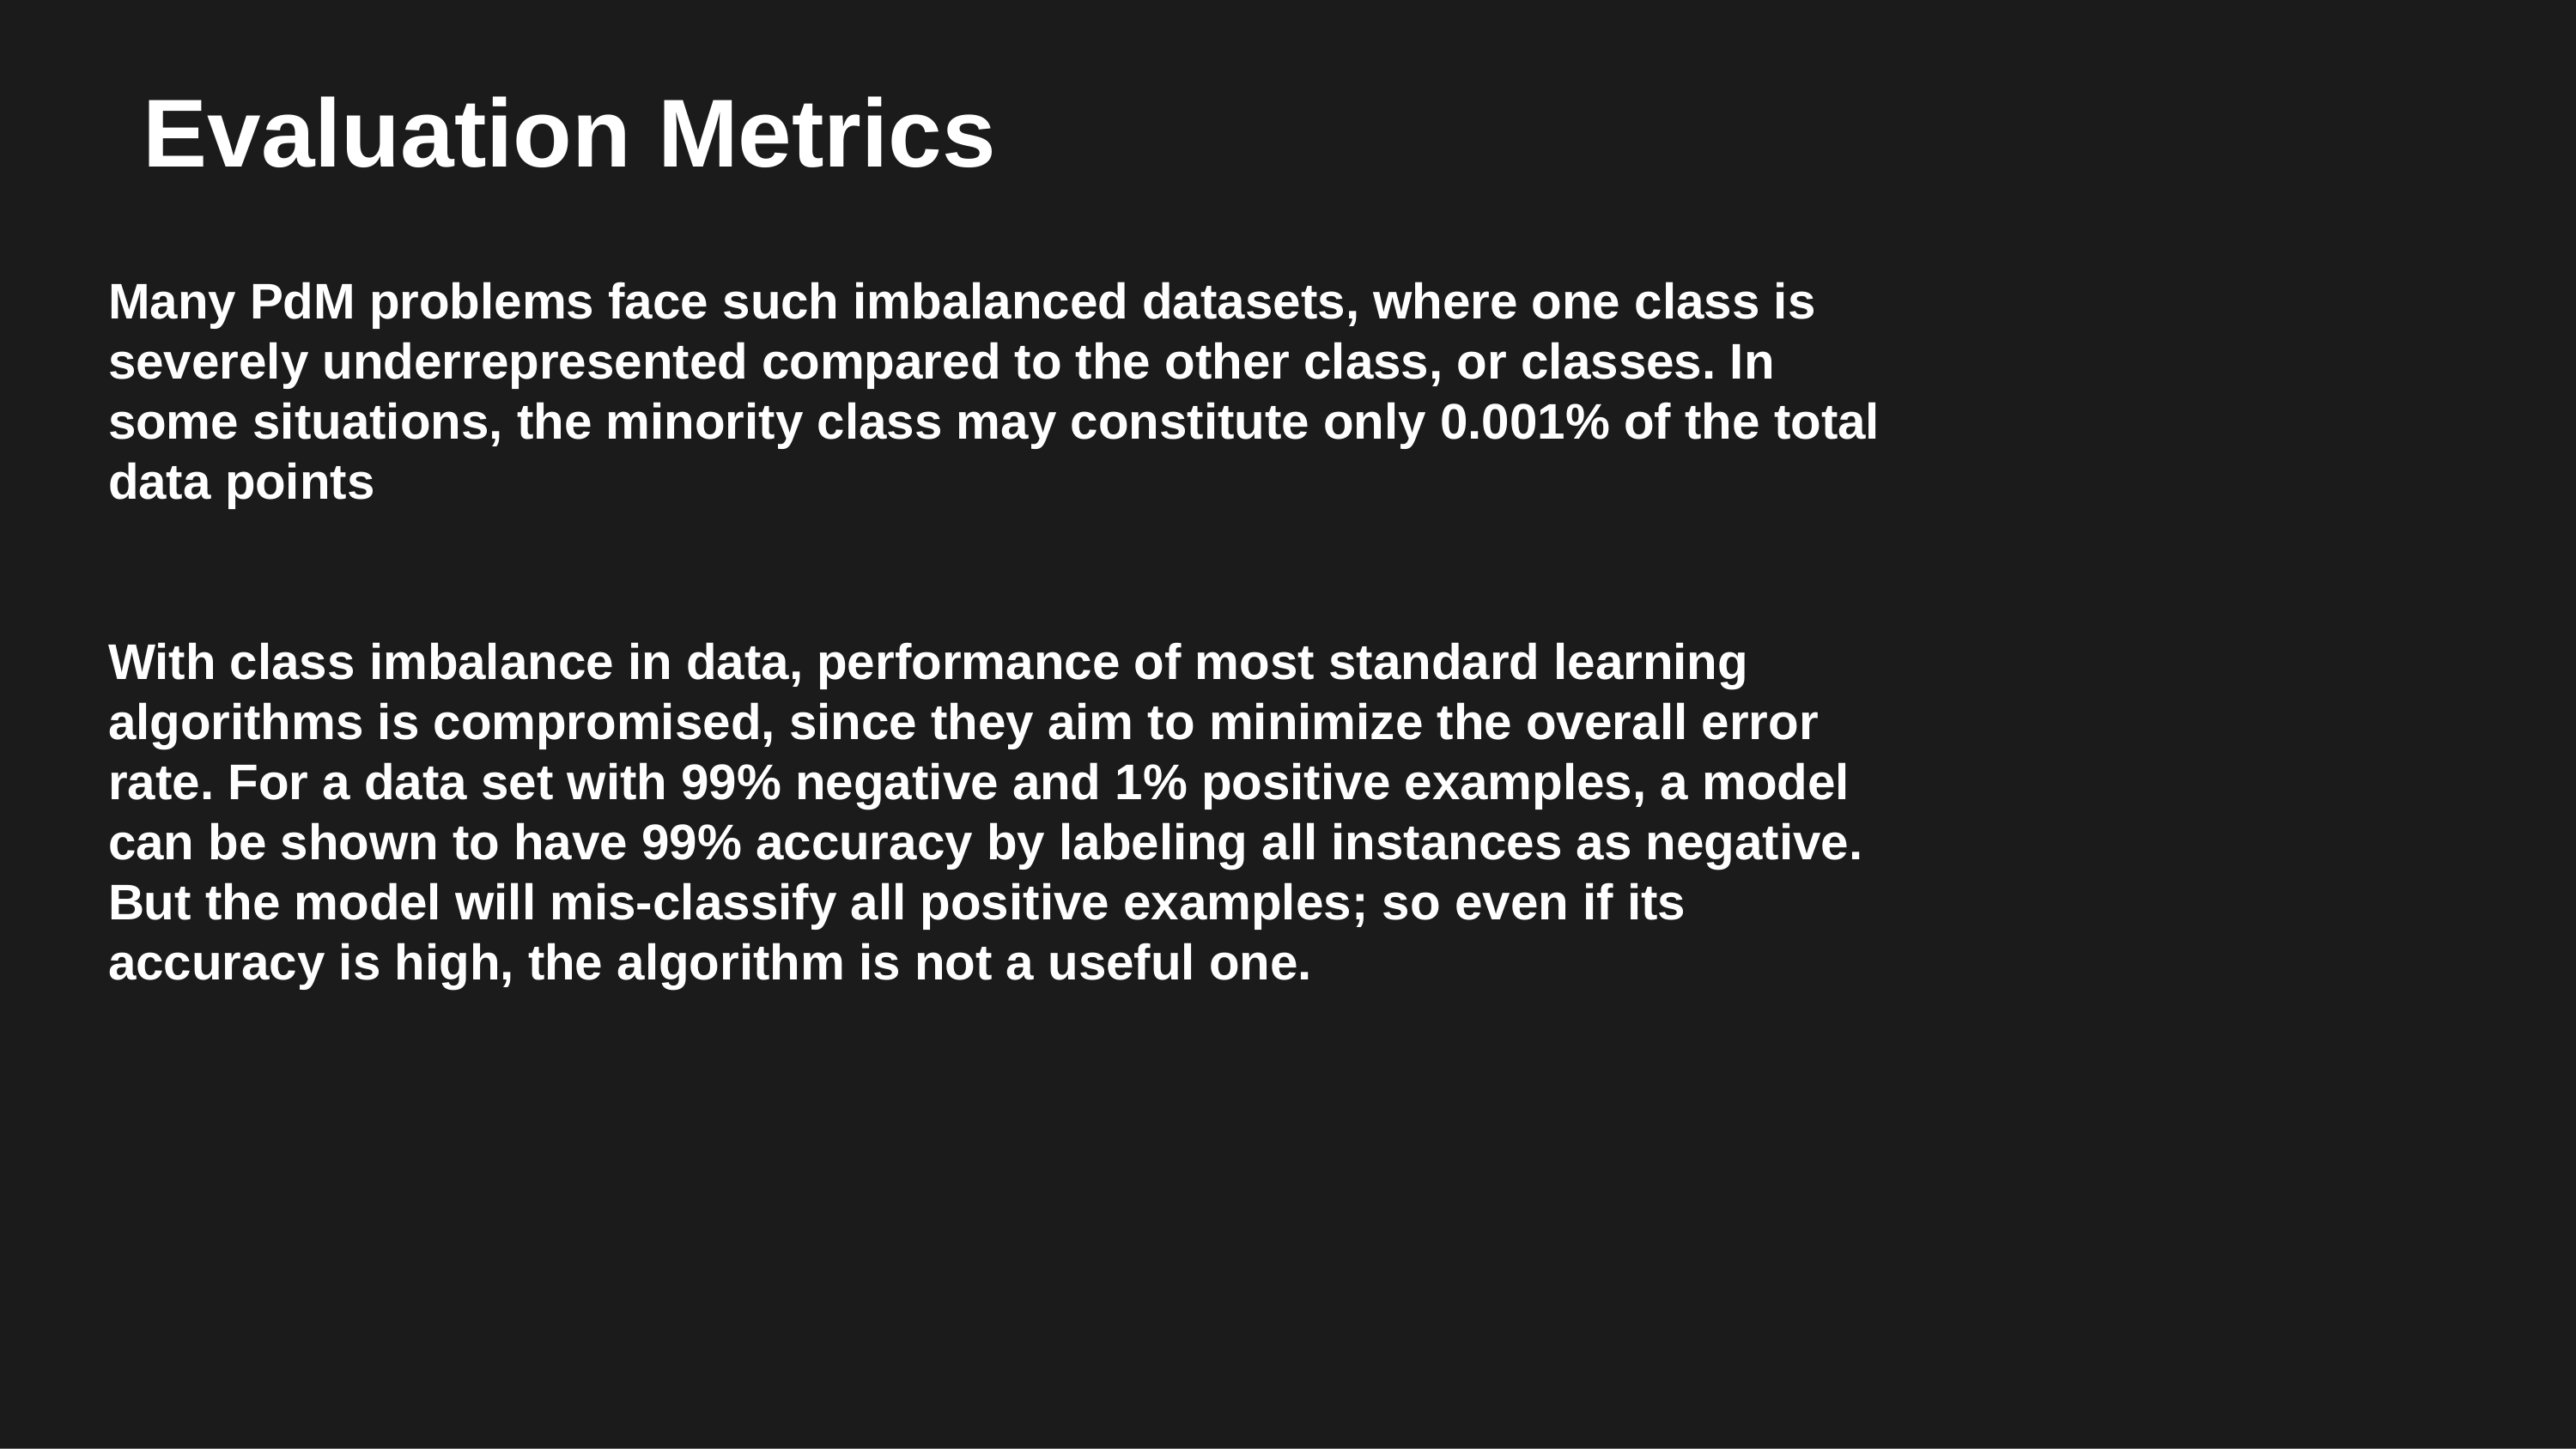

# Evaluation Metrics
Many PdM problems face such imbalanced datasets, where one class is severely underrepresented compared to the other class, or classes. In some situations, the minority class may constitute only 0.001% of the total data points

With class imbalance in data, performance of most standard learning algorithms is compromised, since they aim to minimize the overall error rate. For a data set with 99% negative and 1% positive examples, a model can be shown to have 99% accuracy by labeling all instances as negative. But the model will mis-classify all positive examples; so even if its accuracy is high, the algorithm is not a useful one.